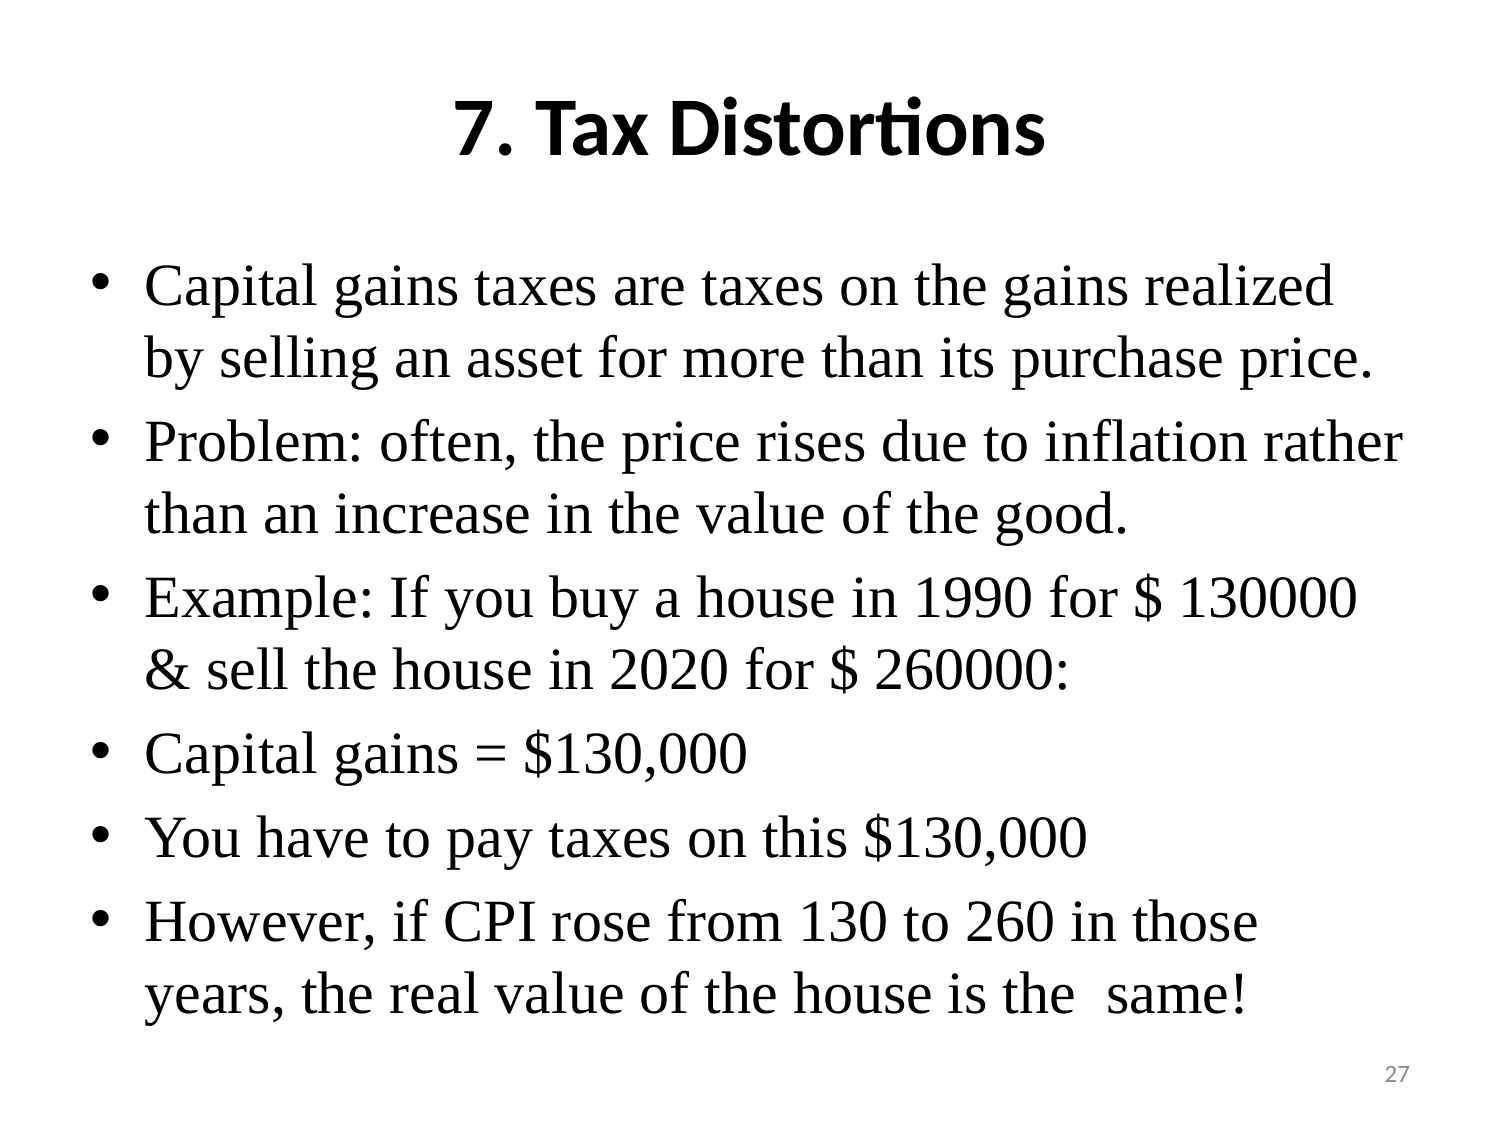

# 7. Tax Distortions
Capital gains taxes are taxes on the gains realized by selling an asset for more than its purchase price.
Problem: often, the price rises due to inflation rather than an increase in the value of the good.
Example: If you buy a house in 1990 for $ 130000 & sell the house in 2020 for $ 260000:
Capital gains = $130,000
You have to pay taxes on this $130,000
However, if CPI rose from 130 to 260 in those years, the real value of the house is the  same!
27